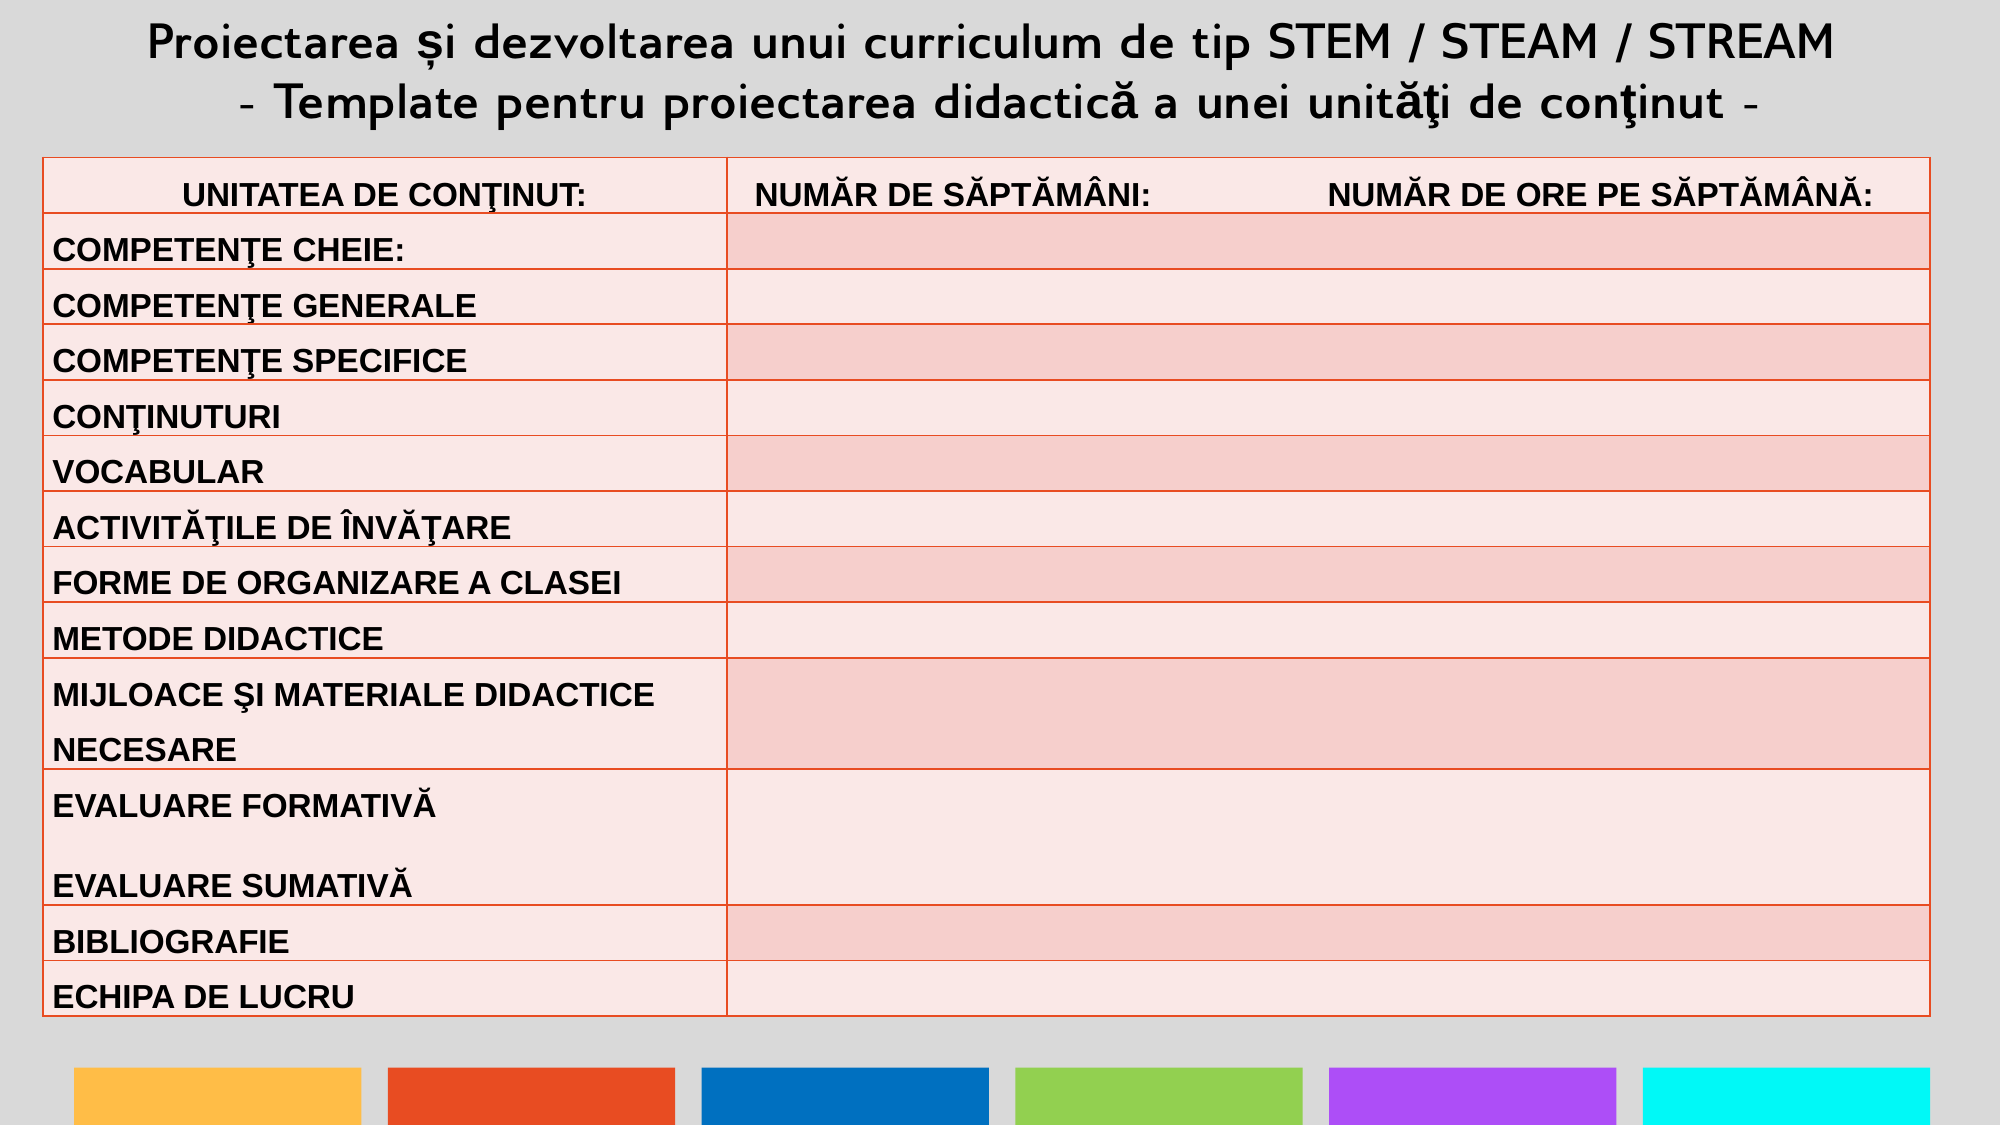

Proiectarea și dezvoltarea unui curriculum de tip STEM / STEAM / STREAM
- Template pentru proiectarea didactică a unei unităţi de conţinut -
| UNITATEA DE CONŢINUT: | NUMĂR DE SĂPTĂMÂNI: NUMĂR DE ORE PE SĂPTĂMÂNĂ: |
| --- | --- |
| COMPETENŢE CHEIE: |  |
| COMPETENŢE GENERALE |  |
| COMPETENŢE SPECIFICE |  |
| CONŢINUTURI |  |
| VOCABULAR |  |
| ACTIVITĂŢILE DE ÎNVĂŢARE |  |
| FORME DE ORGANIZARE A CLASEI |  |
| METODE DIDACTICE |  |
| MIJLOACE ŞI MATERIALE DIDACTICE NECESARE |  |
| EVALUARE FORMATIVĂ EVALUARE SUMATIVĂ |  |
| BIBLIOGRAFIE |  |
| ECHIPA DE LUCRU |  |